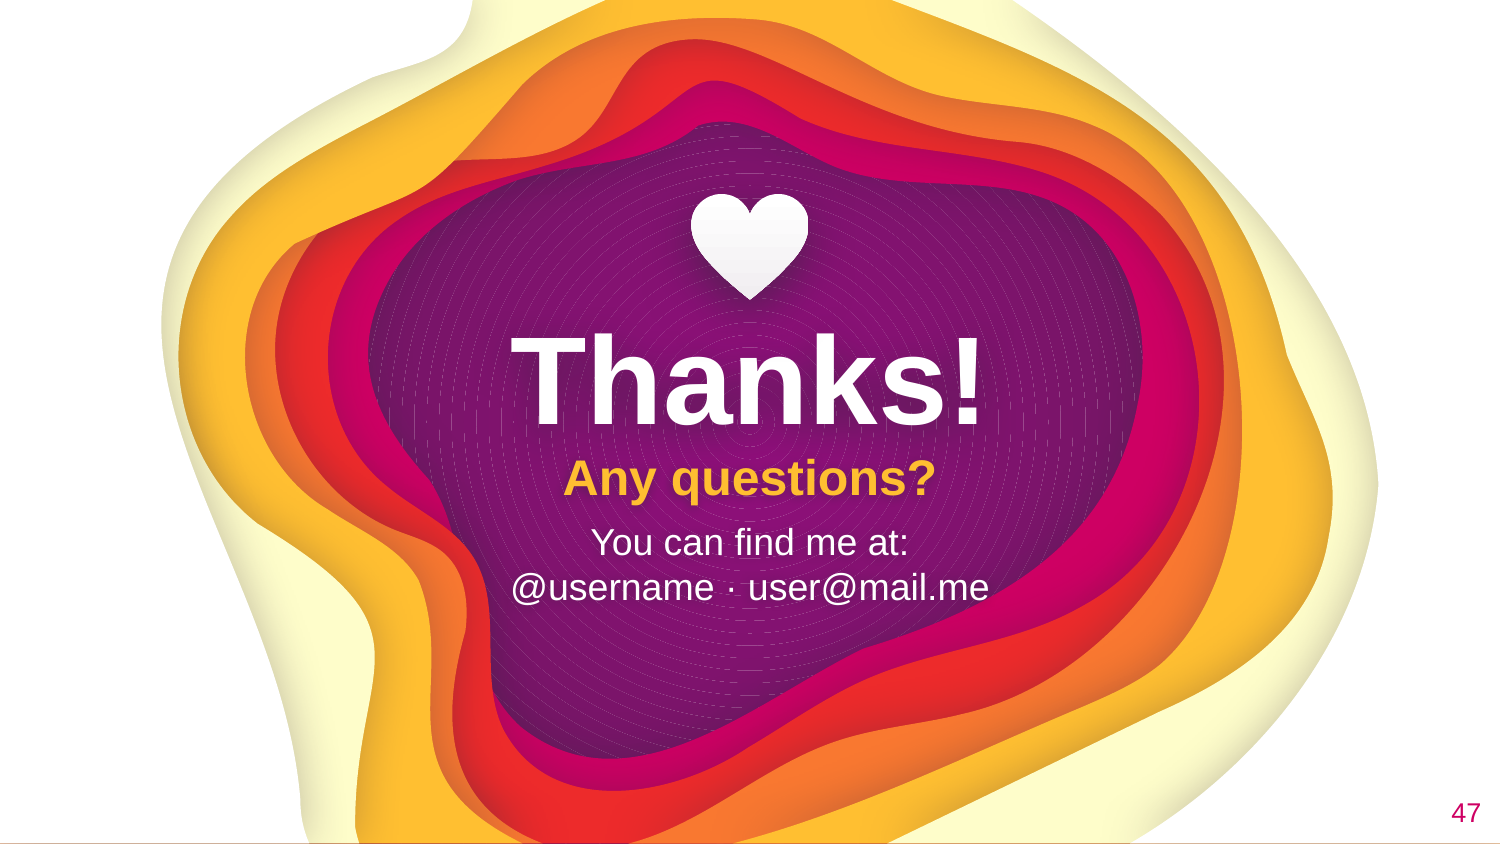

Thanks!
Any questions?
You can find me at:
@username · user@mail.me
47